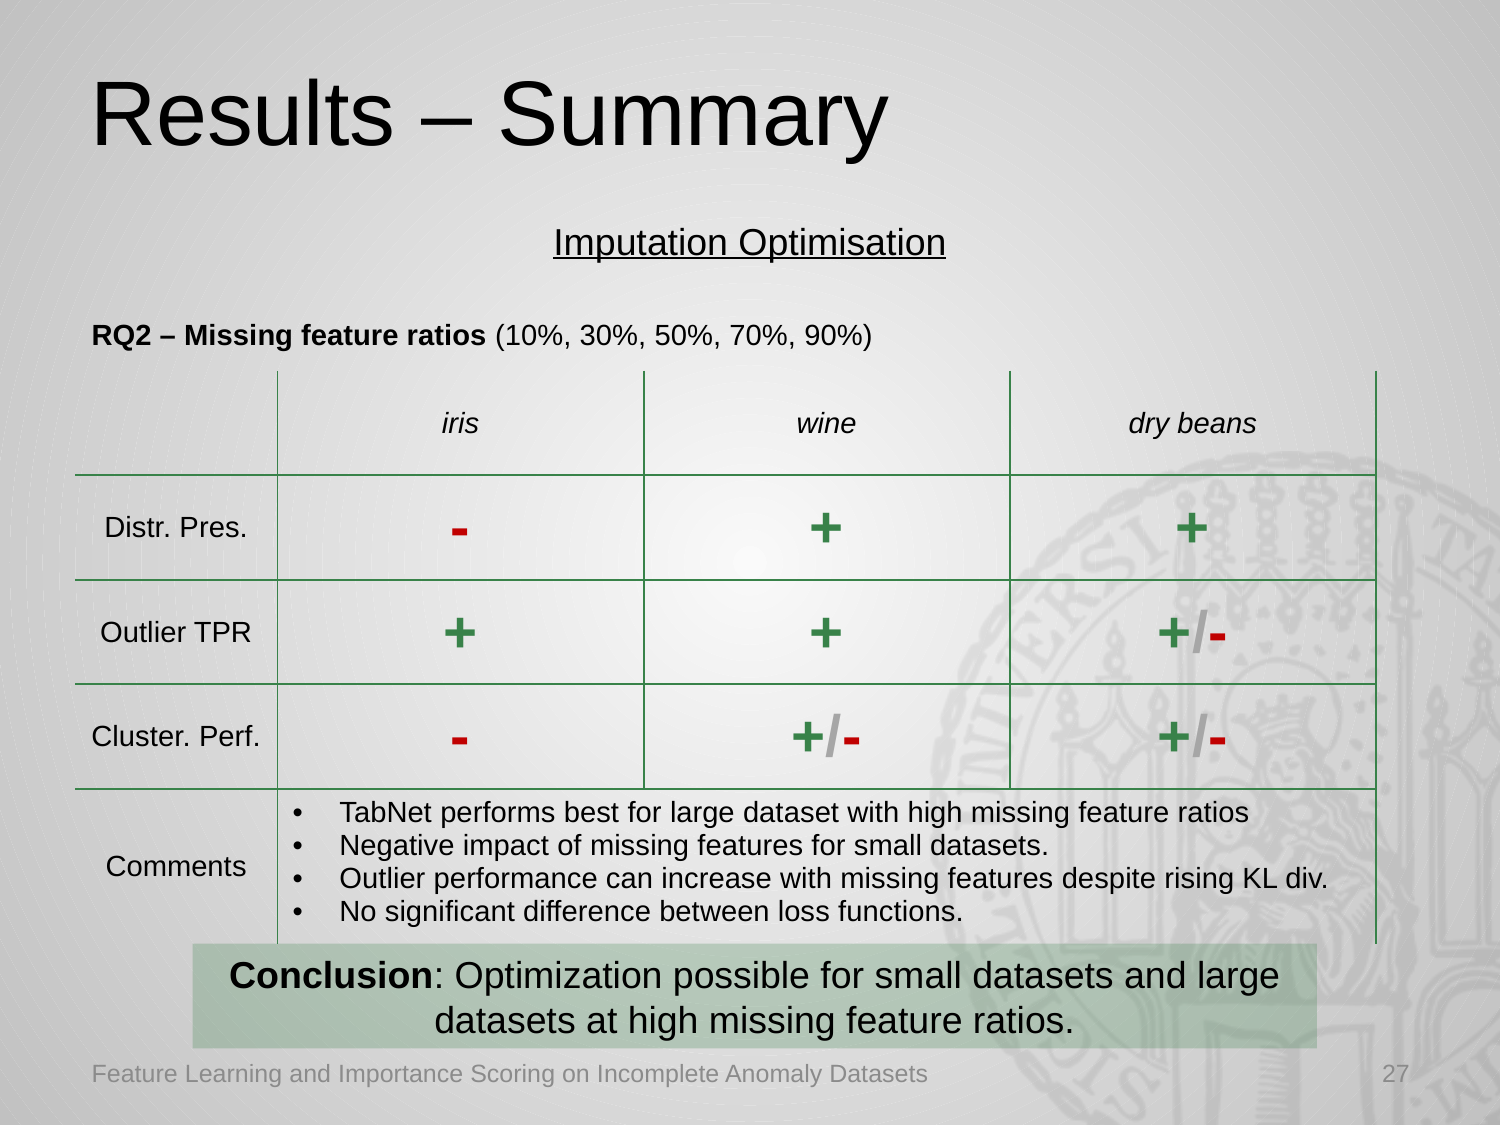

# Results – Summary
Imputation Optimisation
RQ2 – Missing feature ratios (10%, 30%, 50%, 70%, 90%)
|  | iris | wine | dry beans |
| --- | --- | --- | --- |
| Distr. Pres. | - | + | + |
| Outlier TPR | + | + | +/- |
| Cluster. Perf. | - | +/- | +/- |
| Comments | TabNet performs best for large dataset with high missing feature ratios Negative impact of missing features for small datasets. Outlier performance can increase with missing features despite rising KL div. No significant difference between loss functions. |  |  |
Conclusion: Optimization possible for small datasets and large datasets at high missing feature ratios.
Feature Learning and Importance Scoring on Incomplete Anomaly Datasets
27